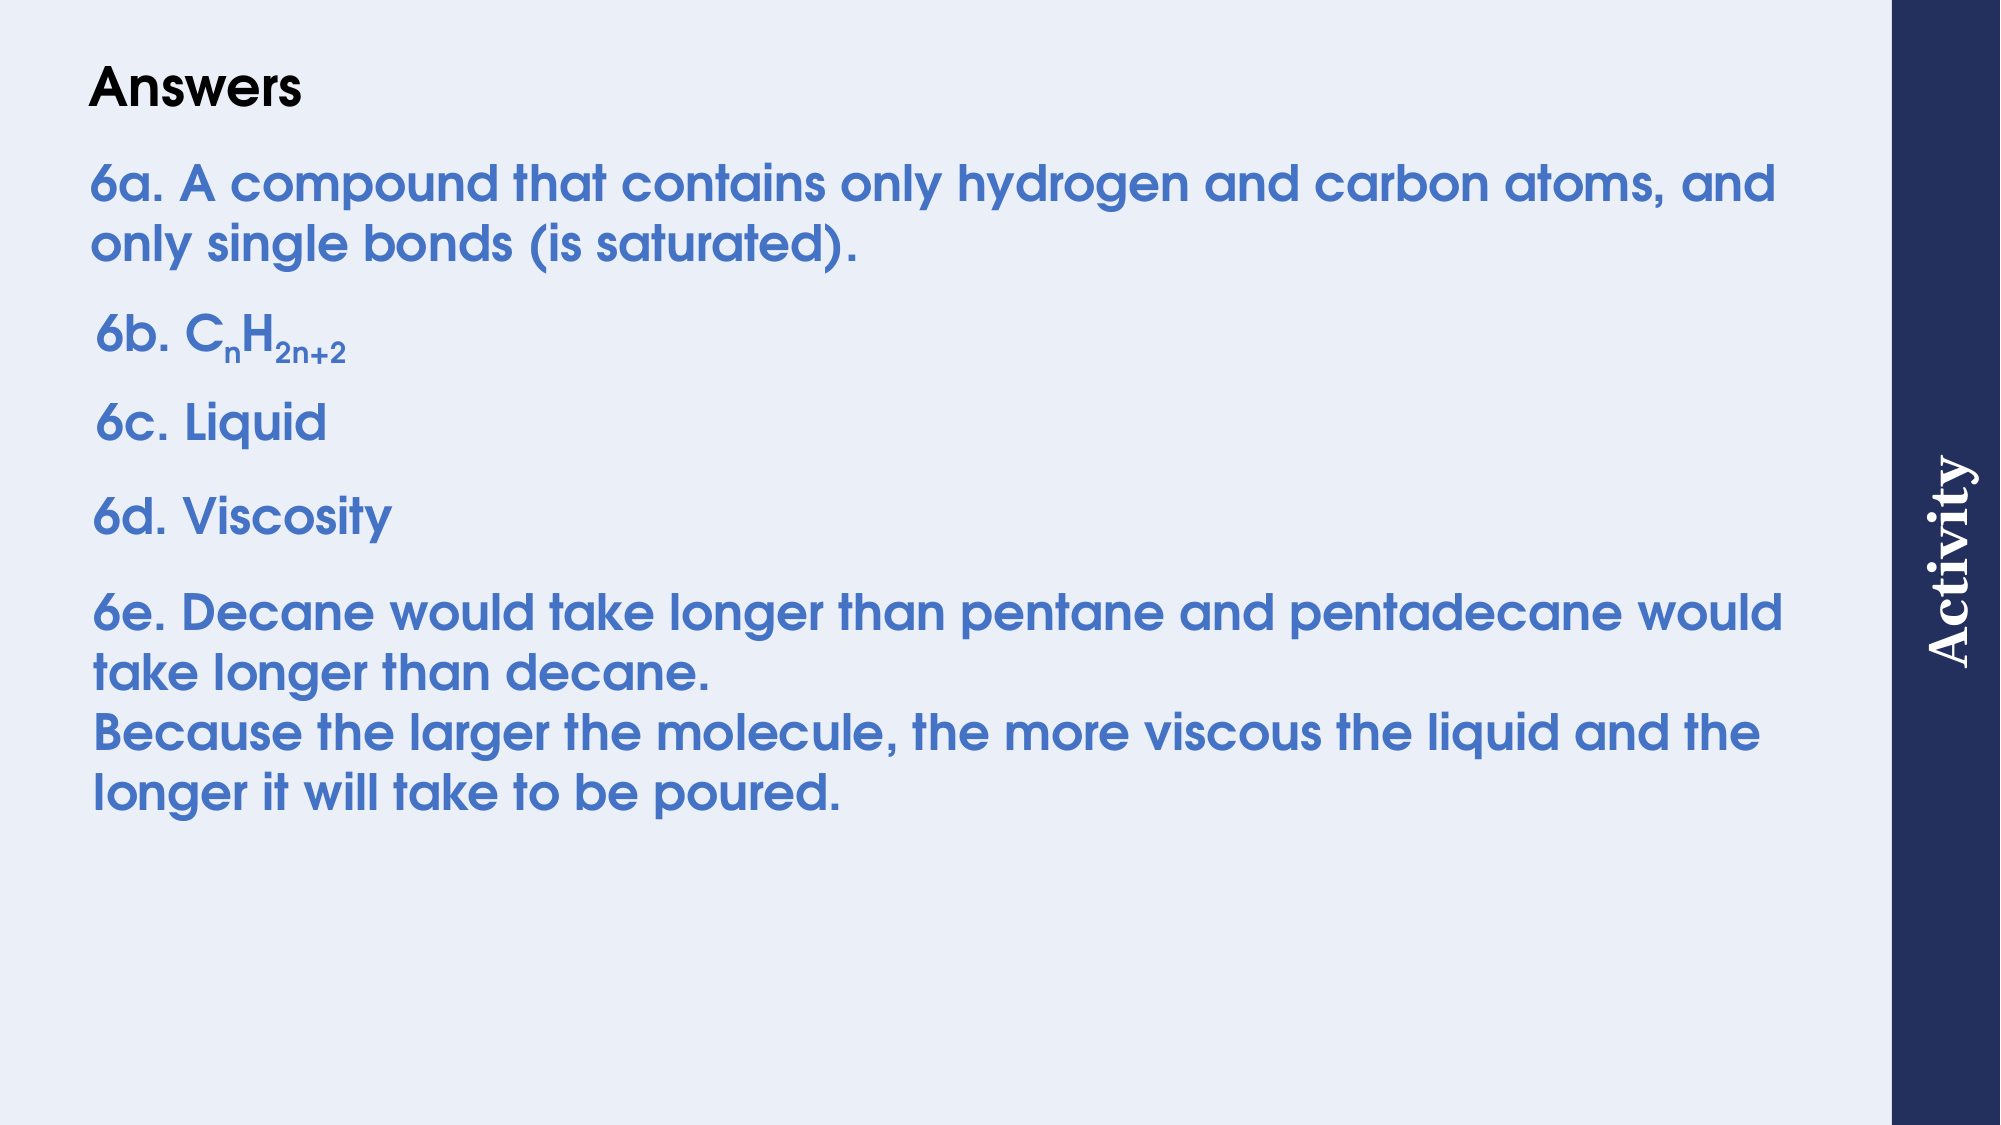

# Answers
6a. A compound that contains only hydrogen and carbon atoms, and only single bonds (is saturated).
6b. CnH2n+2
6c. Liquid
6d. Viscosity
6e. Decane would take longer than pentane and pentadecane would take longer than decane.
Because the larger the molecule, the more viscous the liquid and the longer it will take to be poured.